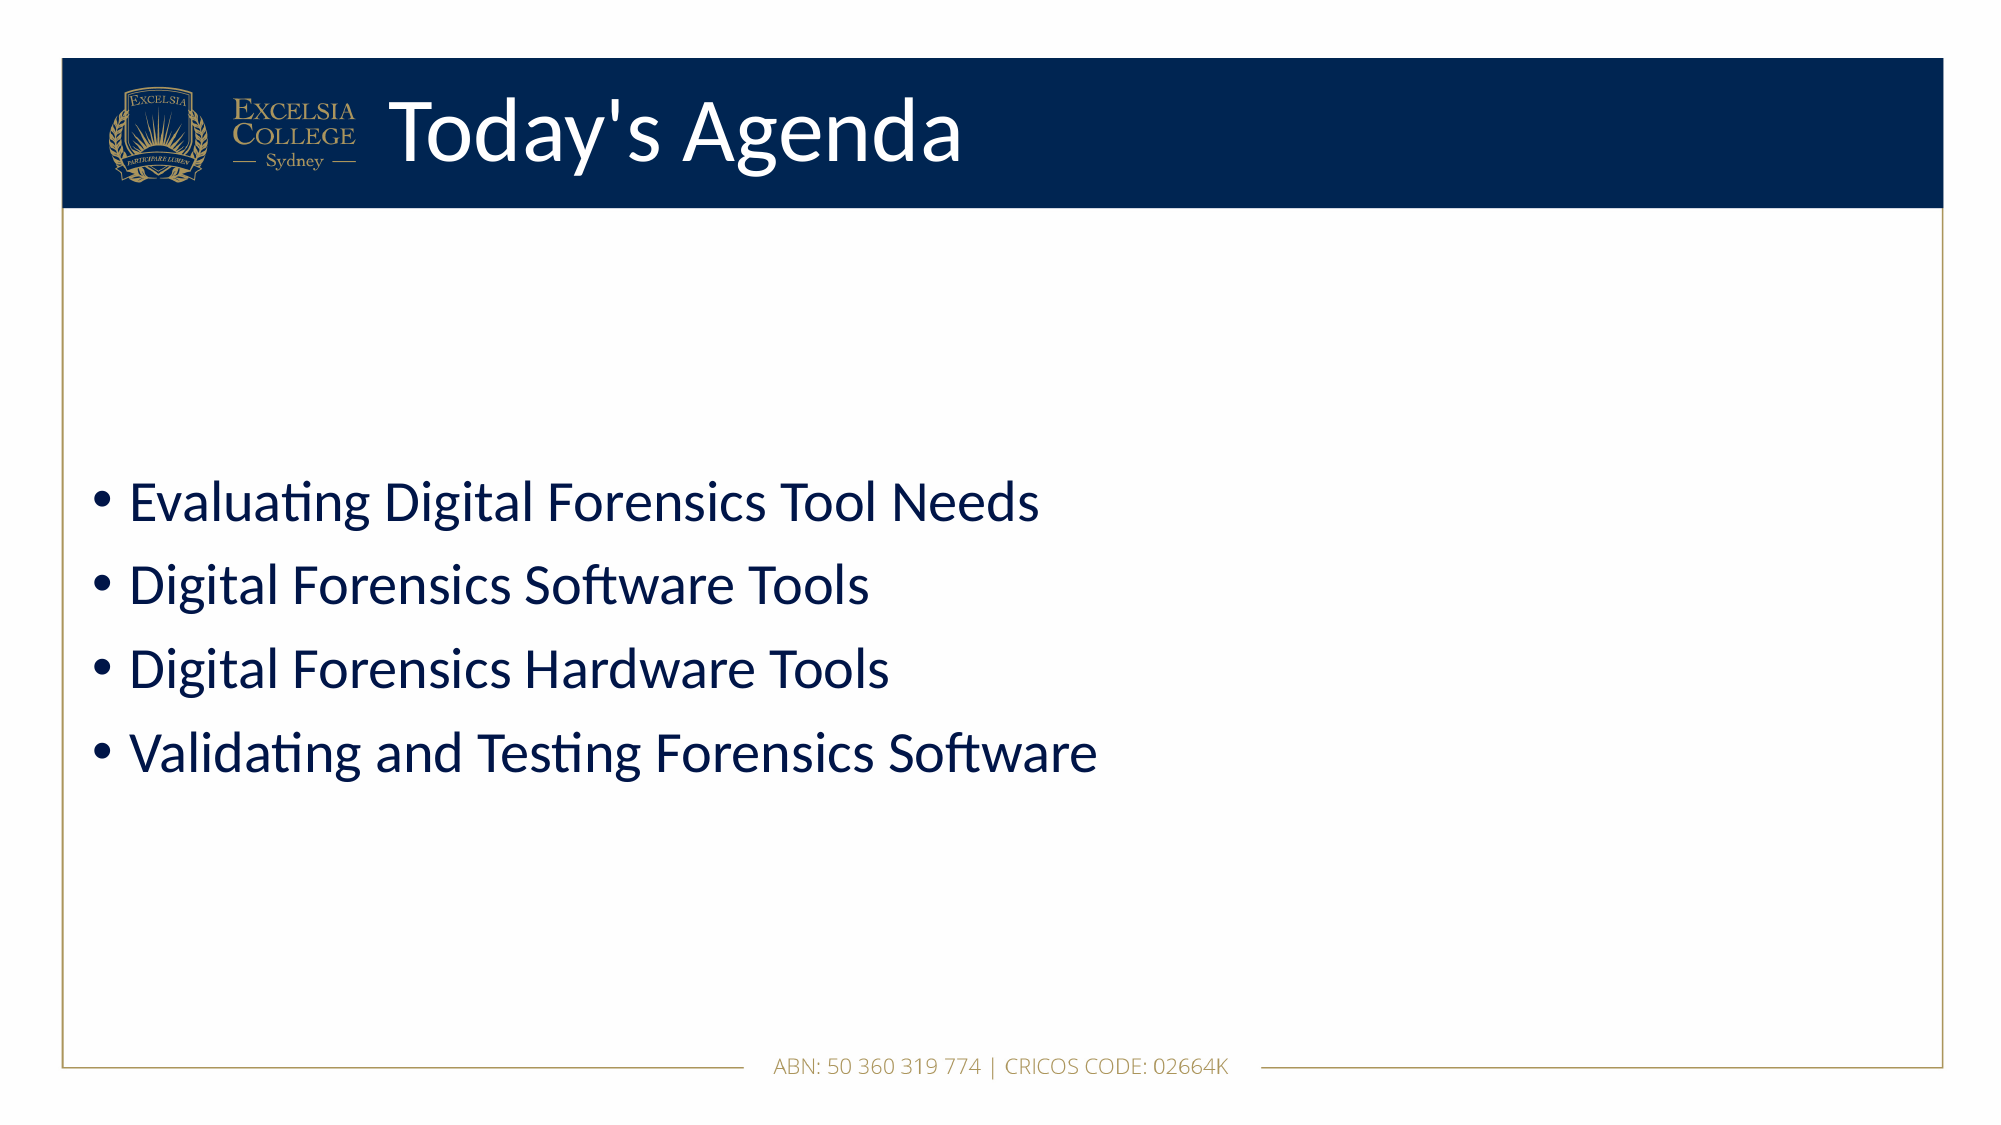

# Today's Agenda
Evaluating Digital Forensics Tool Needs
Digital Forensics Software Tools
Digital Forensics Hardware Tools
Validating and Testing Forensics Software